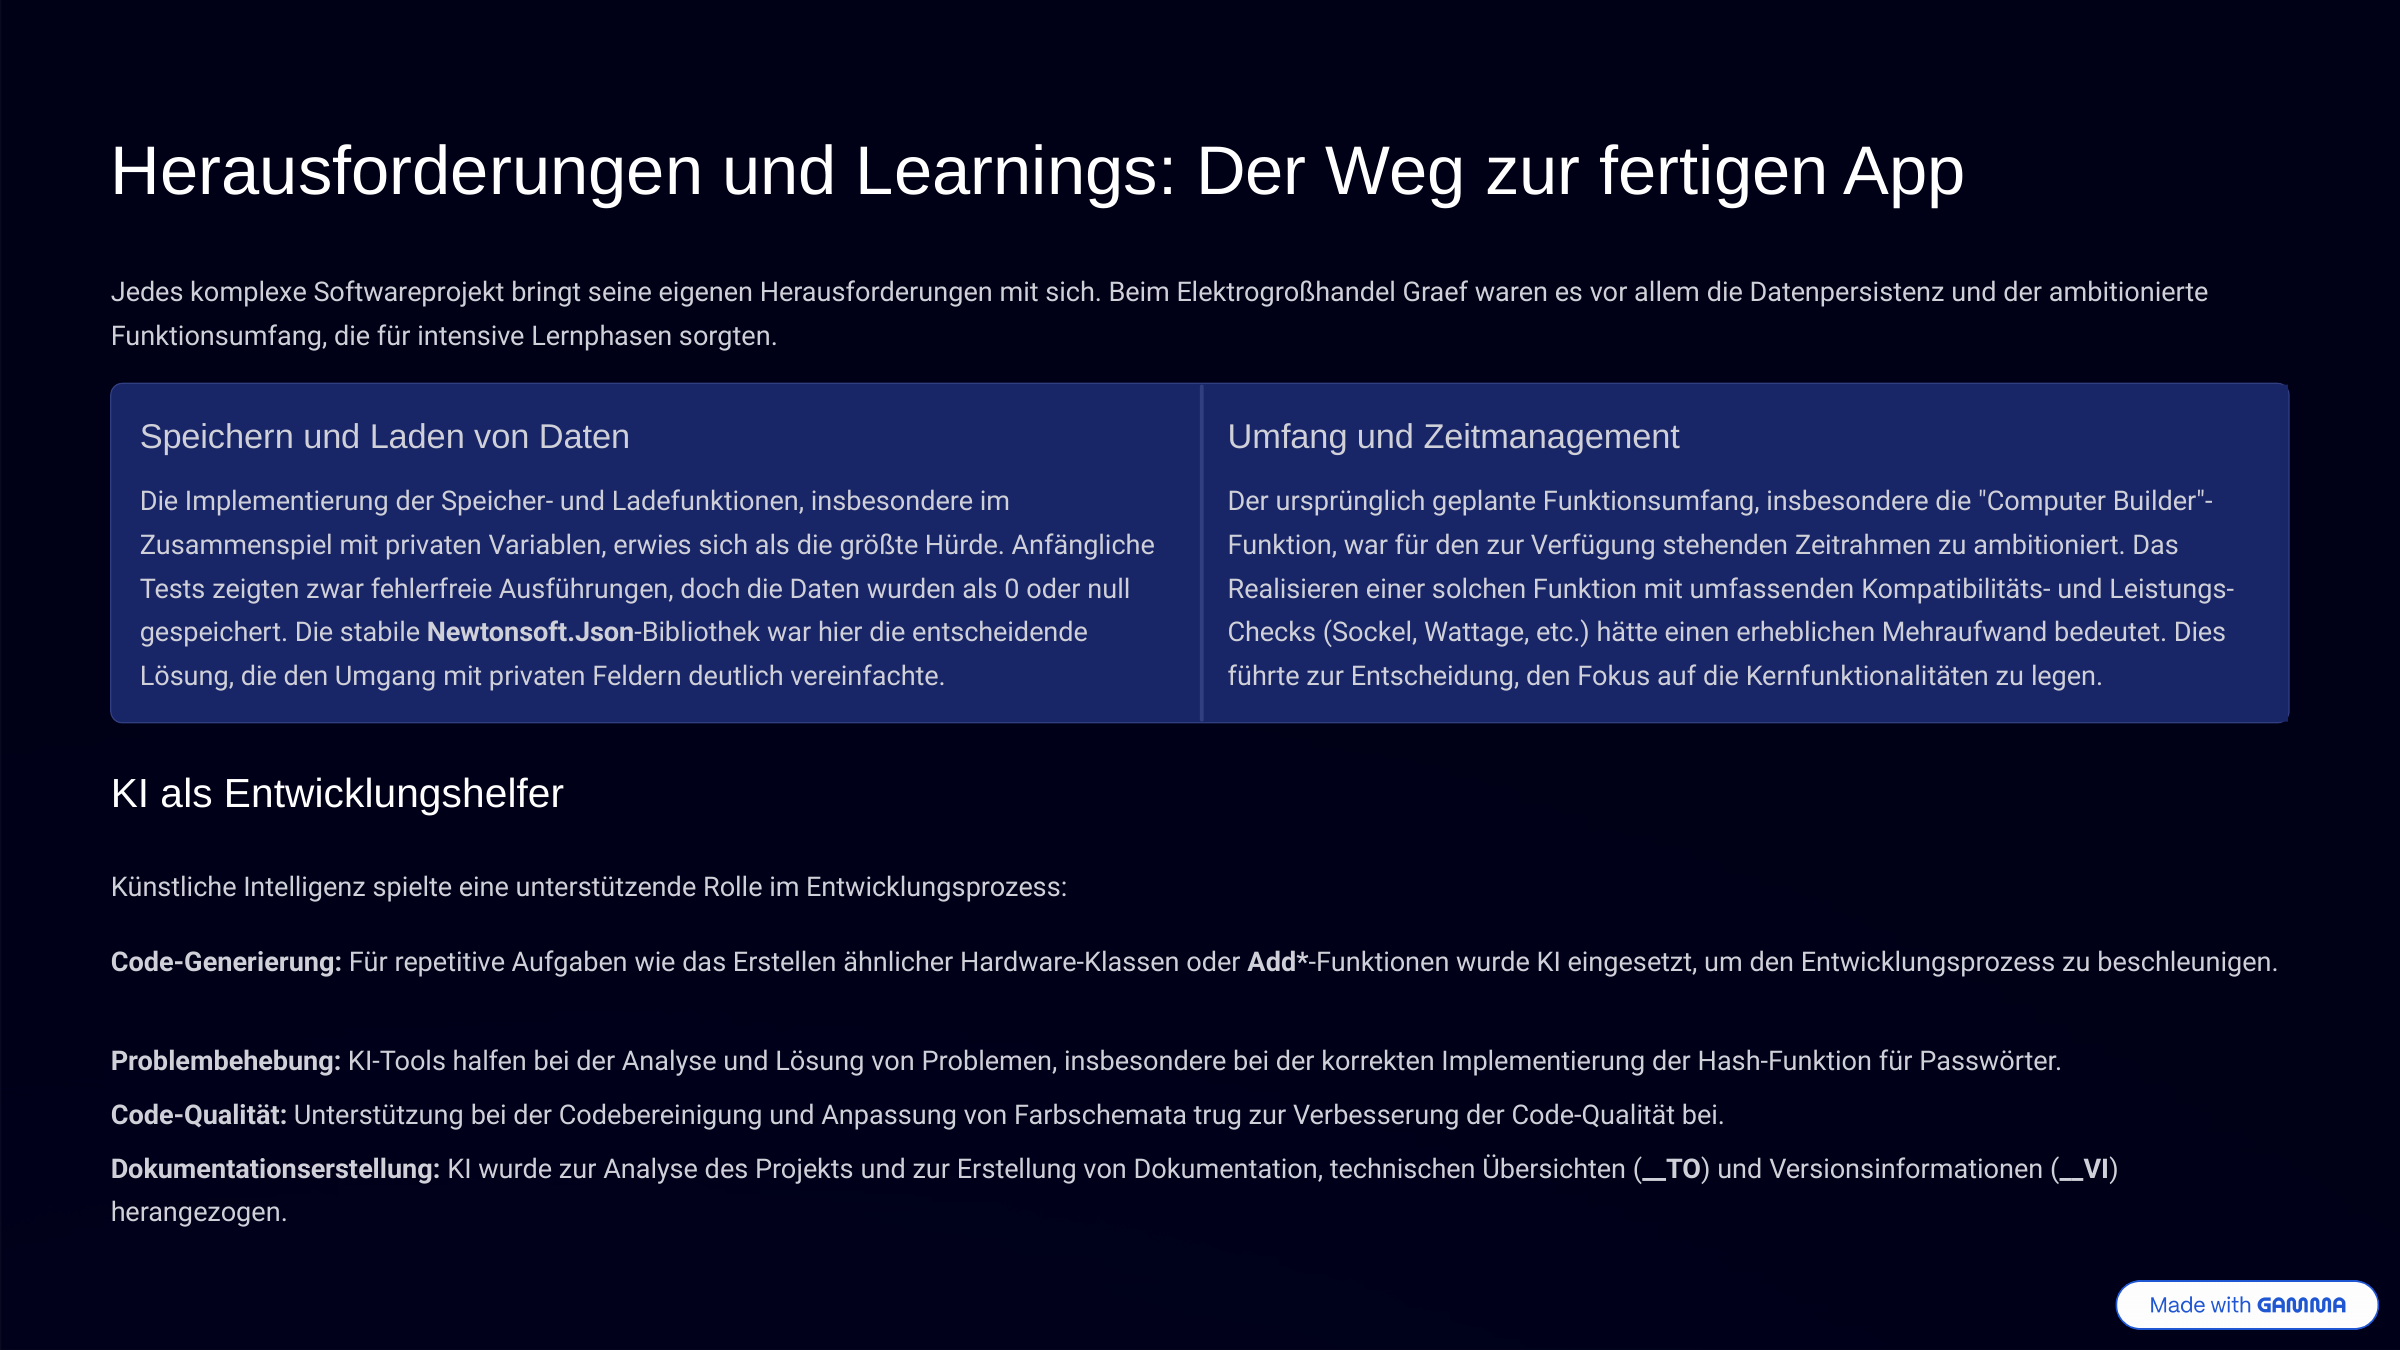

Herausforderungen und Learnings: Der Weg zur fertigen App
Jedes komplexe Softwareprojekt bringt seine eigenen Herausforderungen mit sich. Beim Elektrogroßhandel Graef waren es vor allem die Datenpersistenz und der ambitionierte Funktionsumfang, die für intensive Lernphasen sorgten.

Speichern und Laden von Daten
Umfang und Zeitmanagement
Die Implementierung der Speicher- und Ladefunktionen, insbesondere im Zusammenspiel mit privaten Variablen, erwies sich als die größte Hürde. Anfängliche Tests zeigten zwar fehlerfreie Ausführungen, doch die Daten wurden als 0 oder null gespeichert. Die stabile Newtonsoft.Json-Bibliothek war hier die entscheidende Lösung, die den Umgang mit privaten Feldern deutlich vereinfachte.
Der ursprünglich geplante Funktionsumfang, insbesondere die "Computer Builder"-Funktion, war für den zur Verfügung stehenden Zeitrahmen zu ambitioniert. Das Realisieren einer solchen Funktion mit umfassenden Kompatibilitäts- und Leistungs-Checks (Sockel, Wattage, etc.) hätte einen erheblichen Mehraufwand bedeutet. Dies führte zur Entscheidung, den Fokus auf die Kernfunktionalitäten zu legen.
KI als Entwicklungshelfer
Künstliche Intelligenz spielte eine unterstützende Rolle im Entwicklungsprozess:
Code-Generierung: Für repetitive Aufgaben wie das Erstellen ähnlicher Hardware-Klassen oder Add*-Funktionen wurde KI eingesetzt, um den Entwicklungsprozess zu beschleunigen.
Problembehebung: KI-Tools halfen bei der Analyse und Lösung von Problemen, insbesondere bei der korrekten Implementierung der Hash-Funktion für Passwörter.
Code-Qualität: Unterstützung bei der Codebereinigung und Anpassung von Farbschemata trug zur Verbesserung der Code-Qualität bei.
Dokumentationserstellung: KI wurde zur Analyse des Projekts und zur Erstellung von Dokumentation, technischen Übersichten (__TO) und Versionsinformationen (__VI) herangezogen.